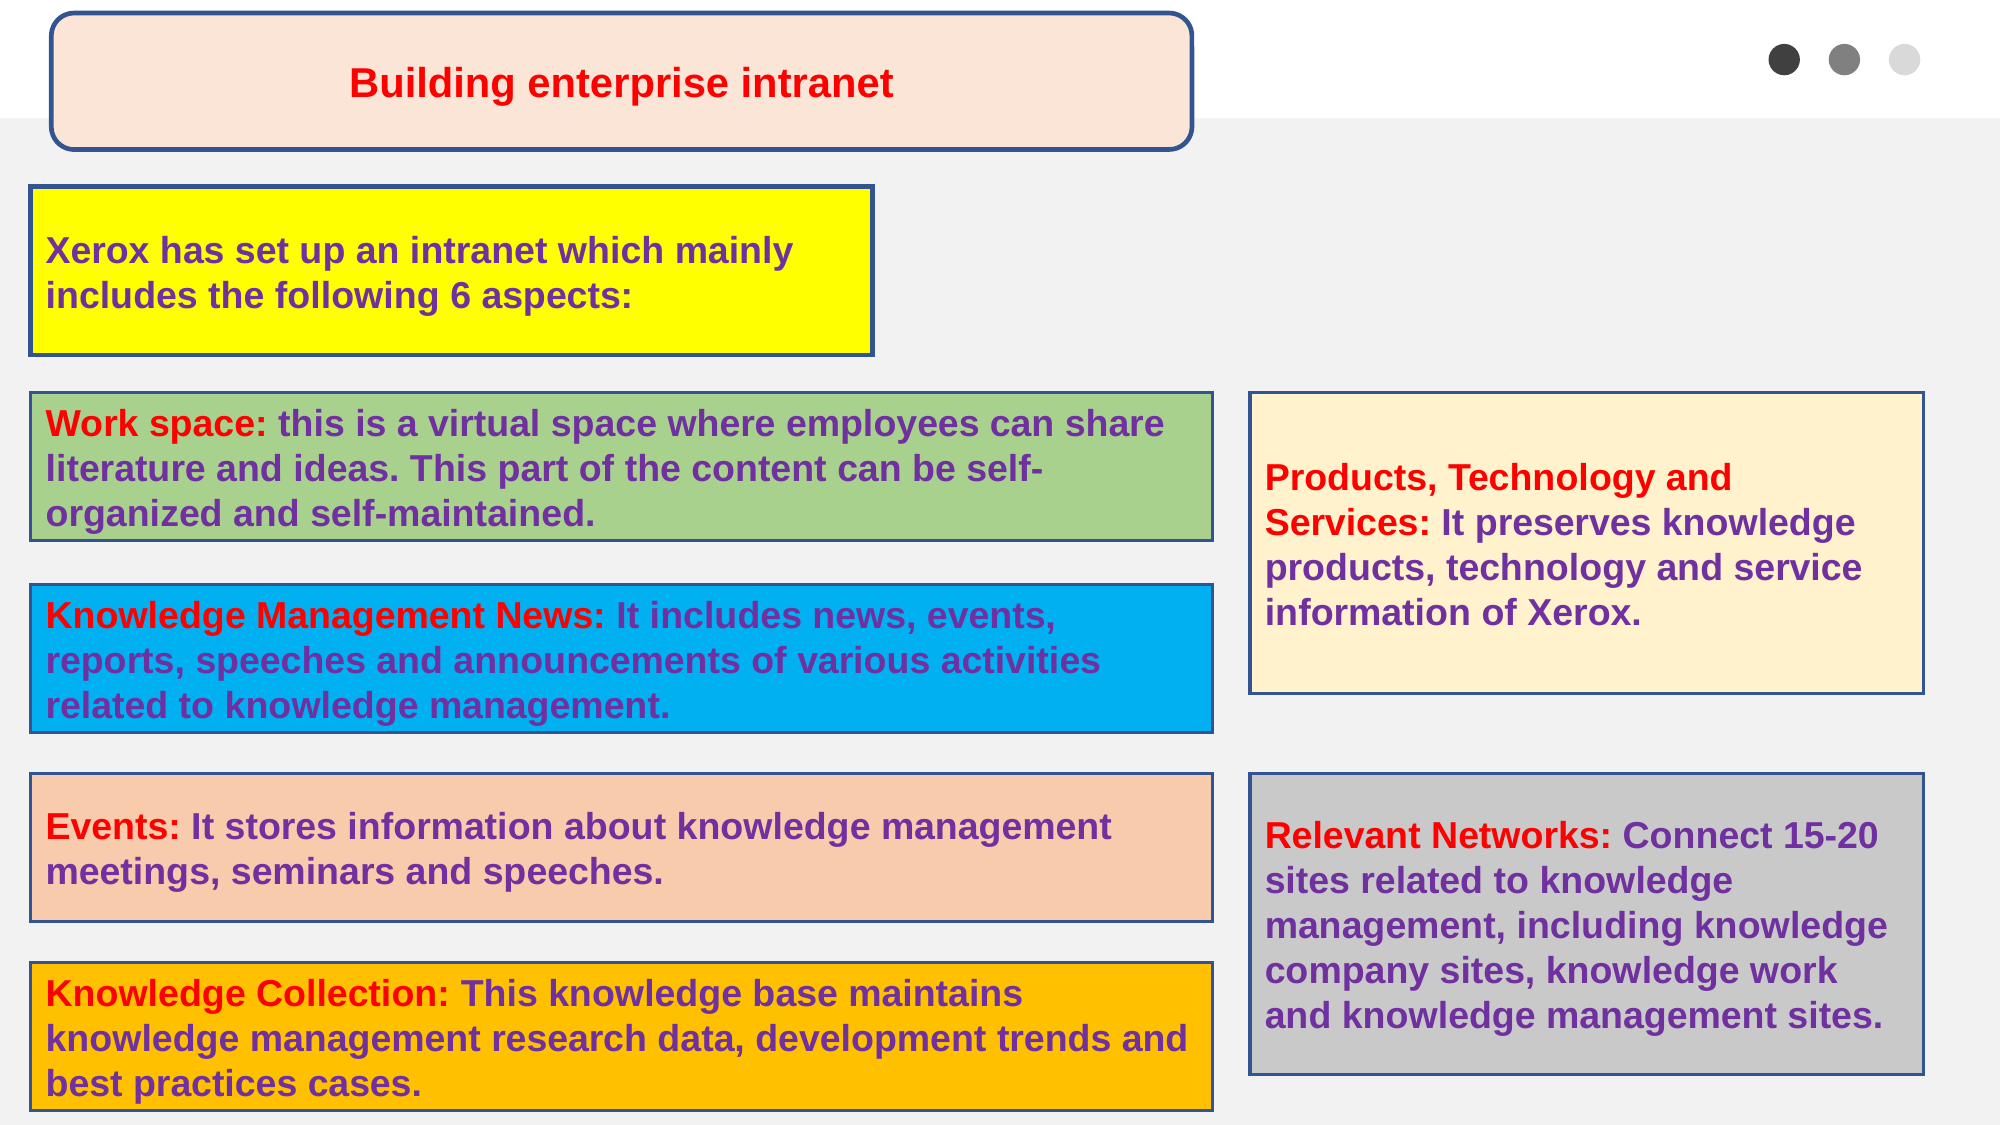

Building enterprise intranet
Xerox has set up an intranet which mainly includes the following 6 aspects:
Work space: this is a virtual space where employees can share literature and ideas. This part of the content can be self-organized and self-maintained.
Products, Technology and Services: It preserves knowledge products, technology and service information of Xerox.
Knowledge Management News: It includes news, events, reports, speeches and announcements of various activities related to knowledge management.
Events: It stores information about knowledge management meetings, seminars and speeches.
Relevant Networks: Connect 15-20 sites related to knowledge management, including knowledge company sites, knowledge work and knowledge management sites.
Knowledge Collection: This knowledge base maintains knowledge management research data, development trends and best practices cases.